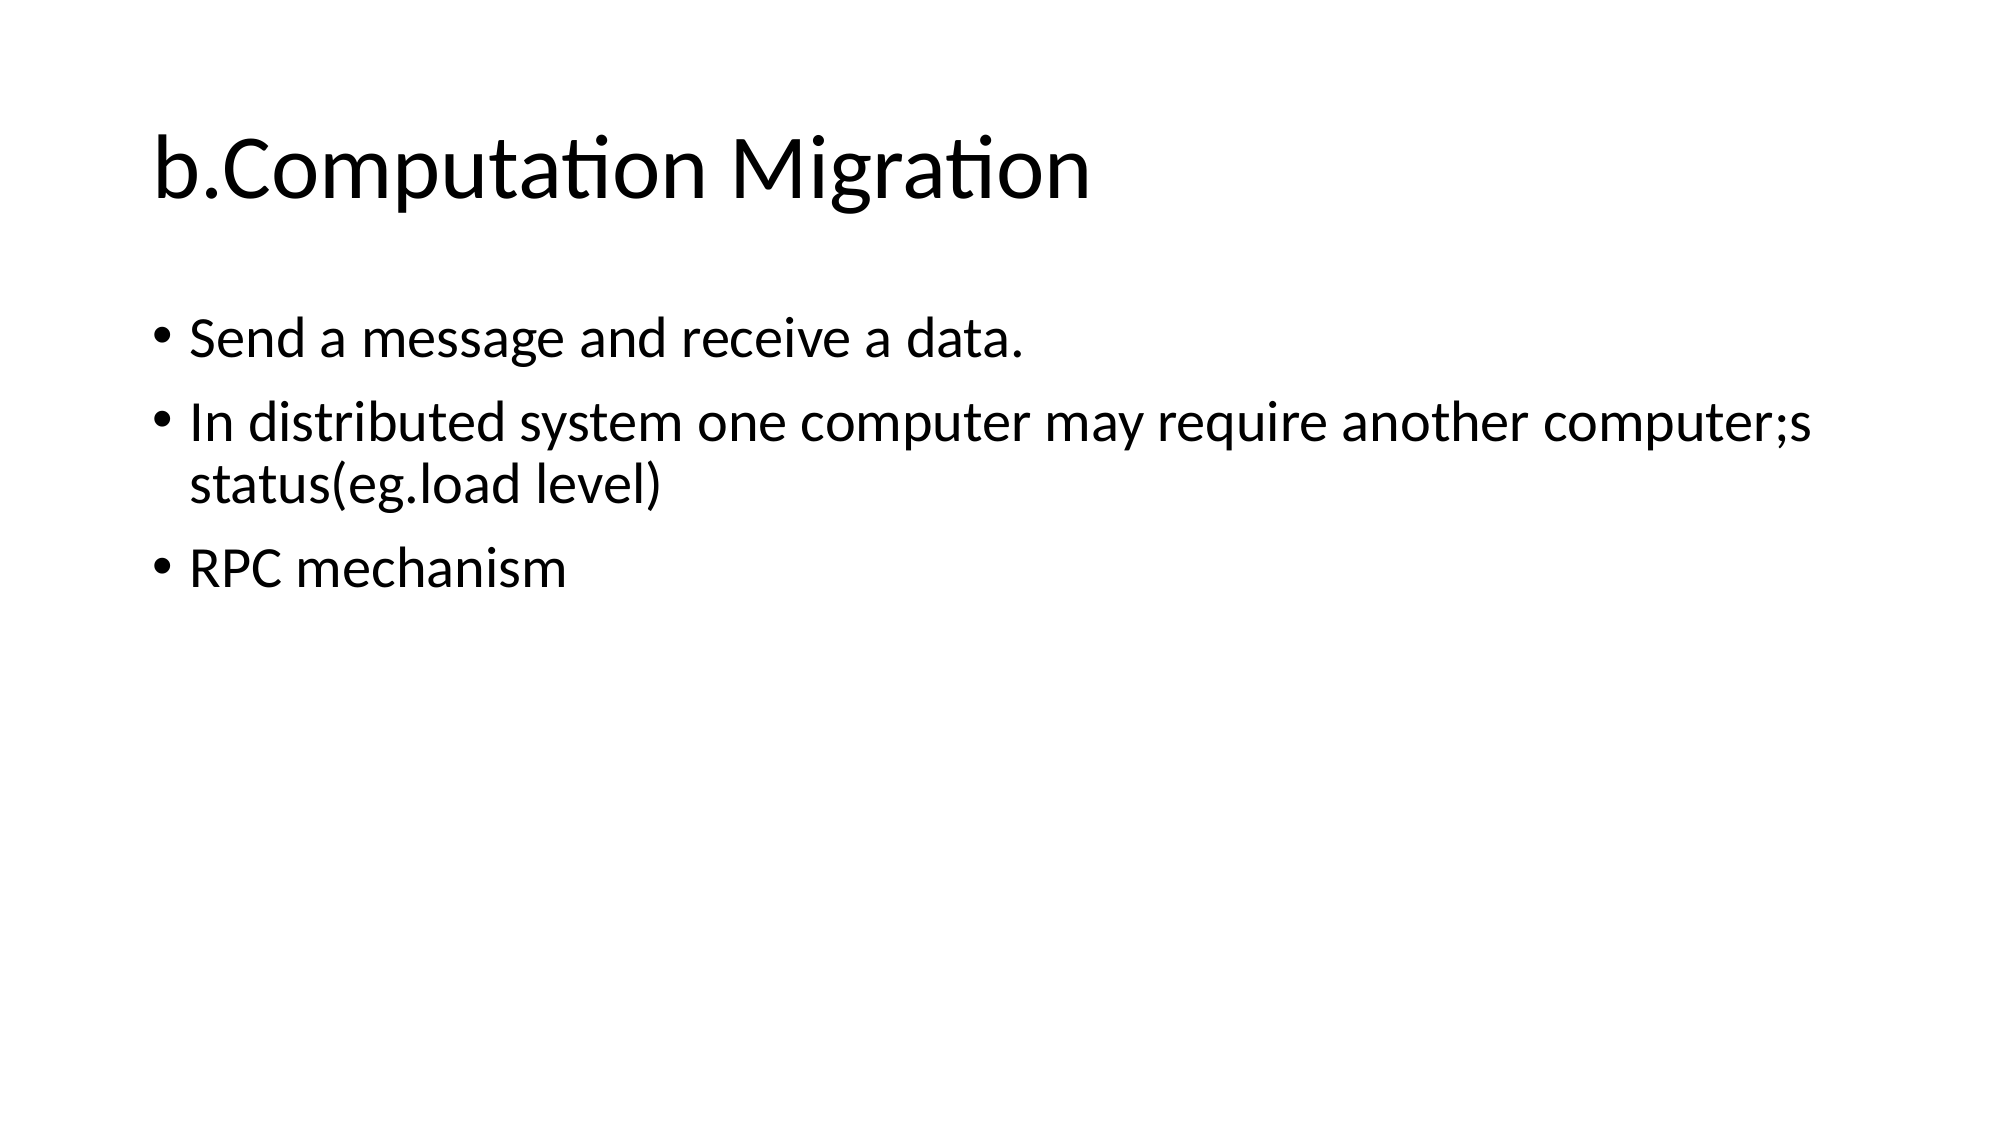

# b.Computation Migration
Send a message and receive a data.
In distributed system one computer may require another computer;s status(eg.load level)
RPC mechanism